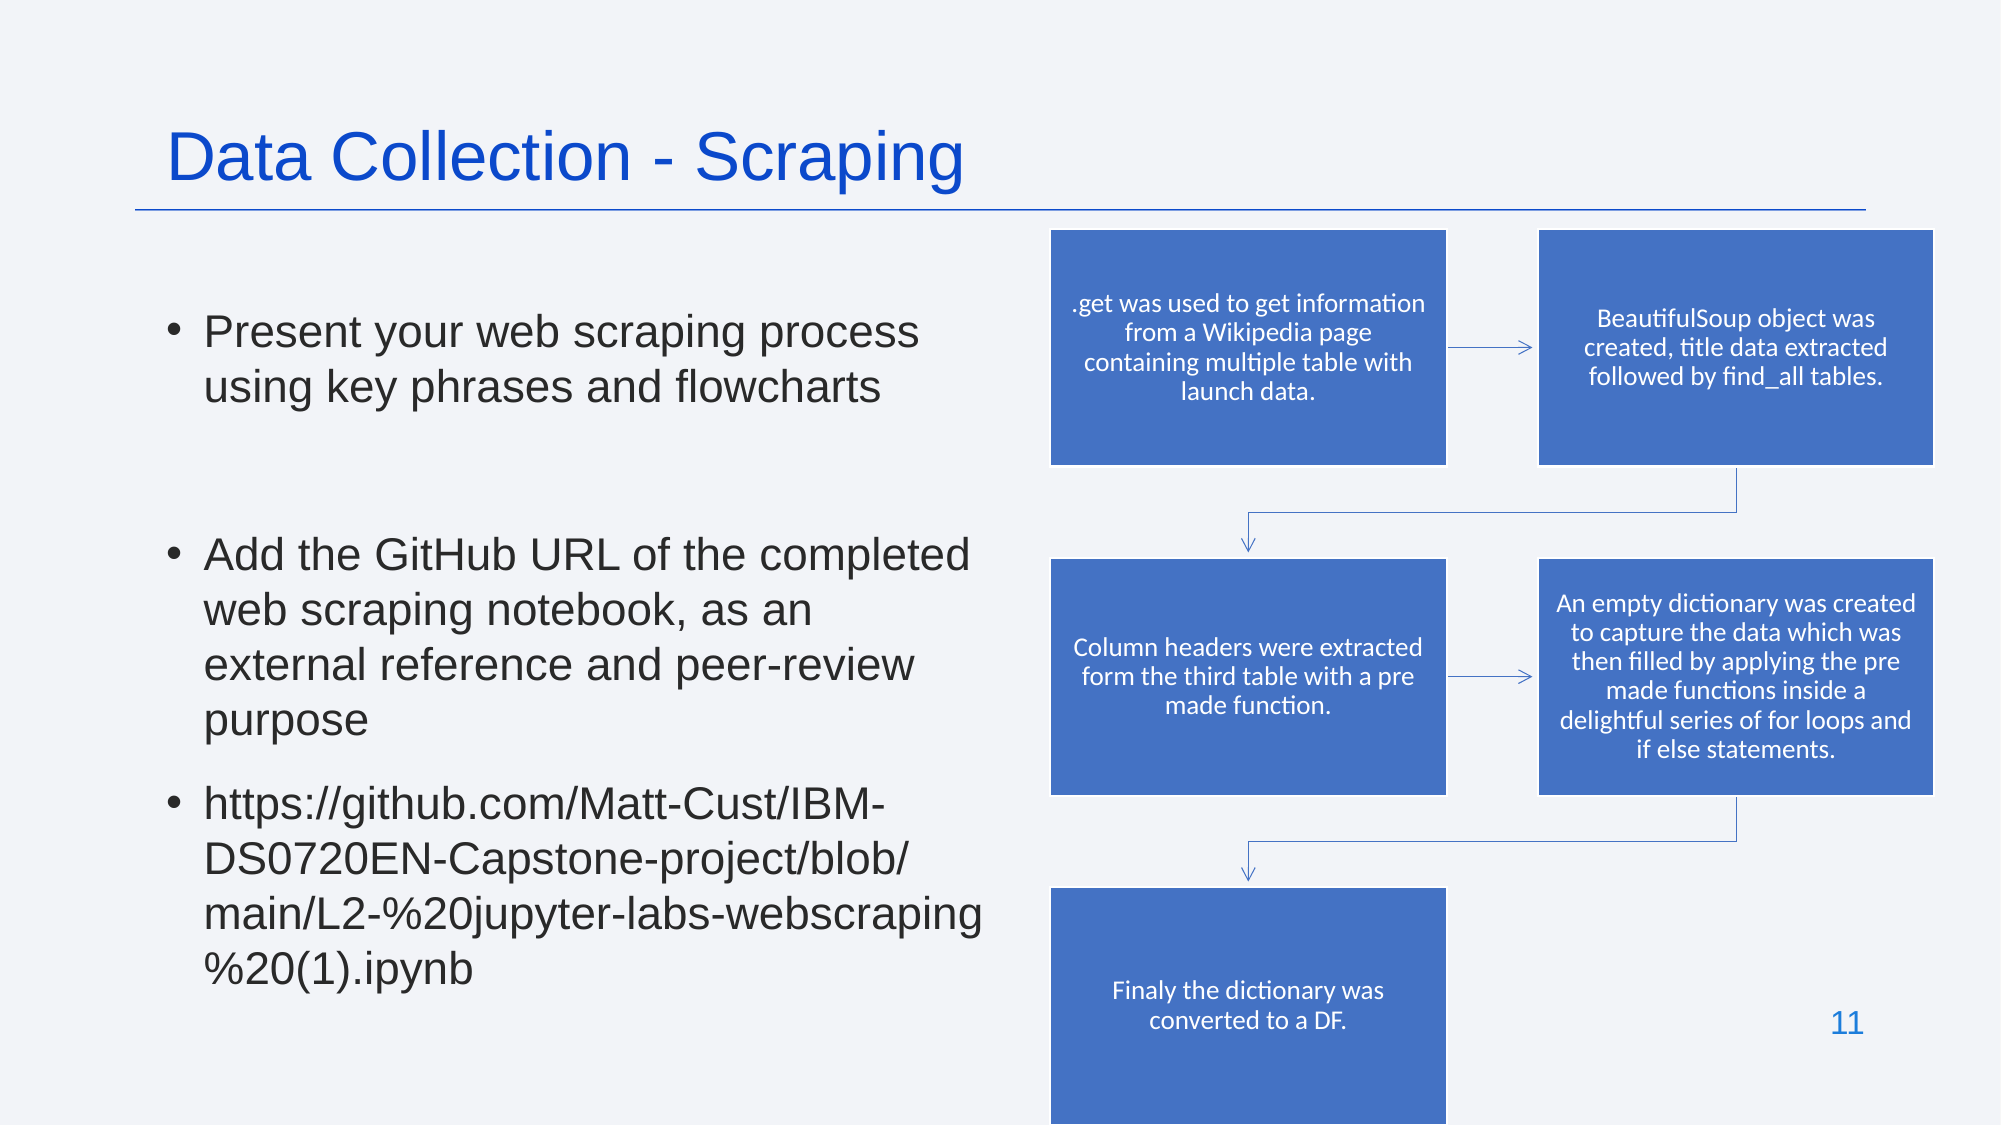

Data Collection - Scraping

.get was used to get information from a Wikipedia page containing multiple table with launch data.

BeautifulSoup object was created, title data extracted followed by find_all tables.

Column headers were extracted form the third table with a pre made function.

An empty dictionary was created to capture the data which was then filled by applying the pre made functions inside a delightful series of for loops and if else statements.
Finaly the dictionary was converted to a DF.
Present your web scraping process using key phrases and flowcharts

Add the GitHub URL of the completed web scraping notebook, as an external reference and peer-review purpose
https://github.com/Matt-Cust/IBM-DS0720EN-Capstone-project/blob/main/L2-%20jupyter-labs-webscraping%20(1).ipynb
11